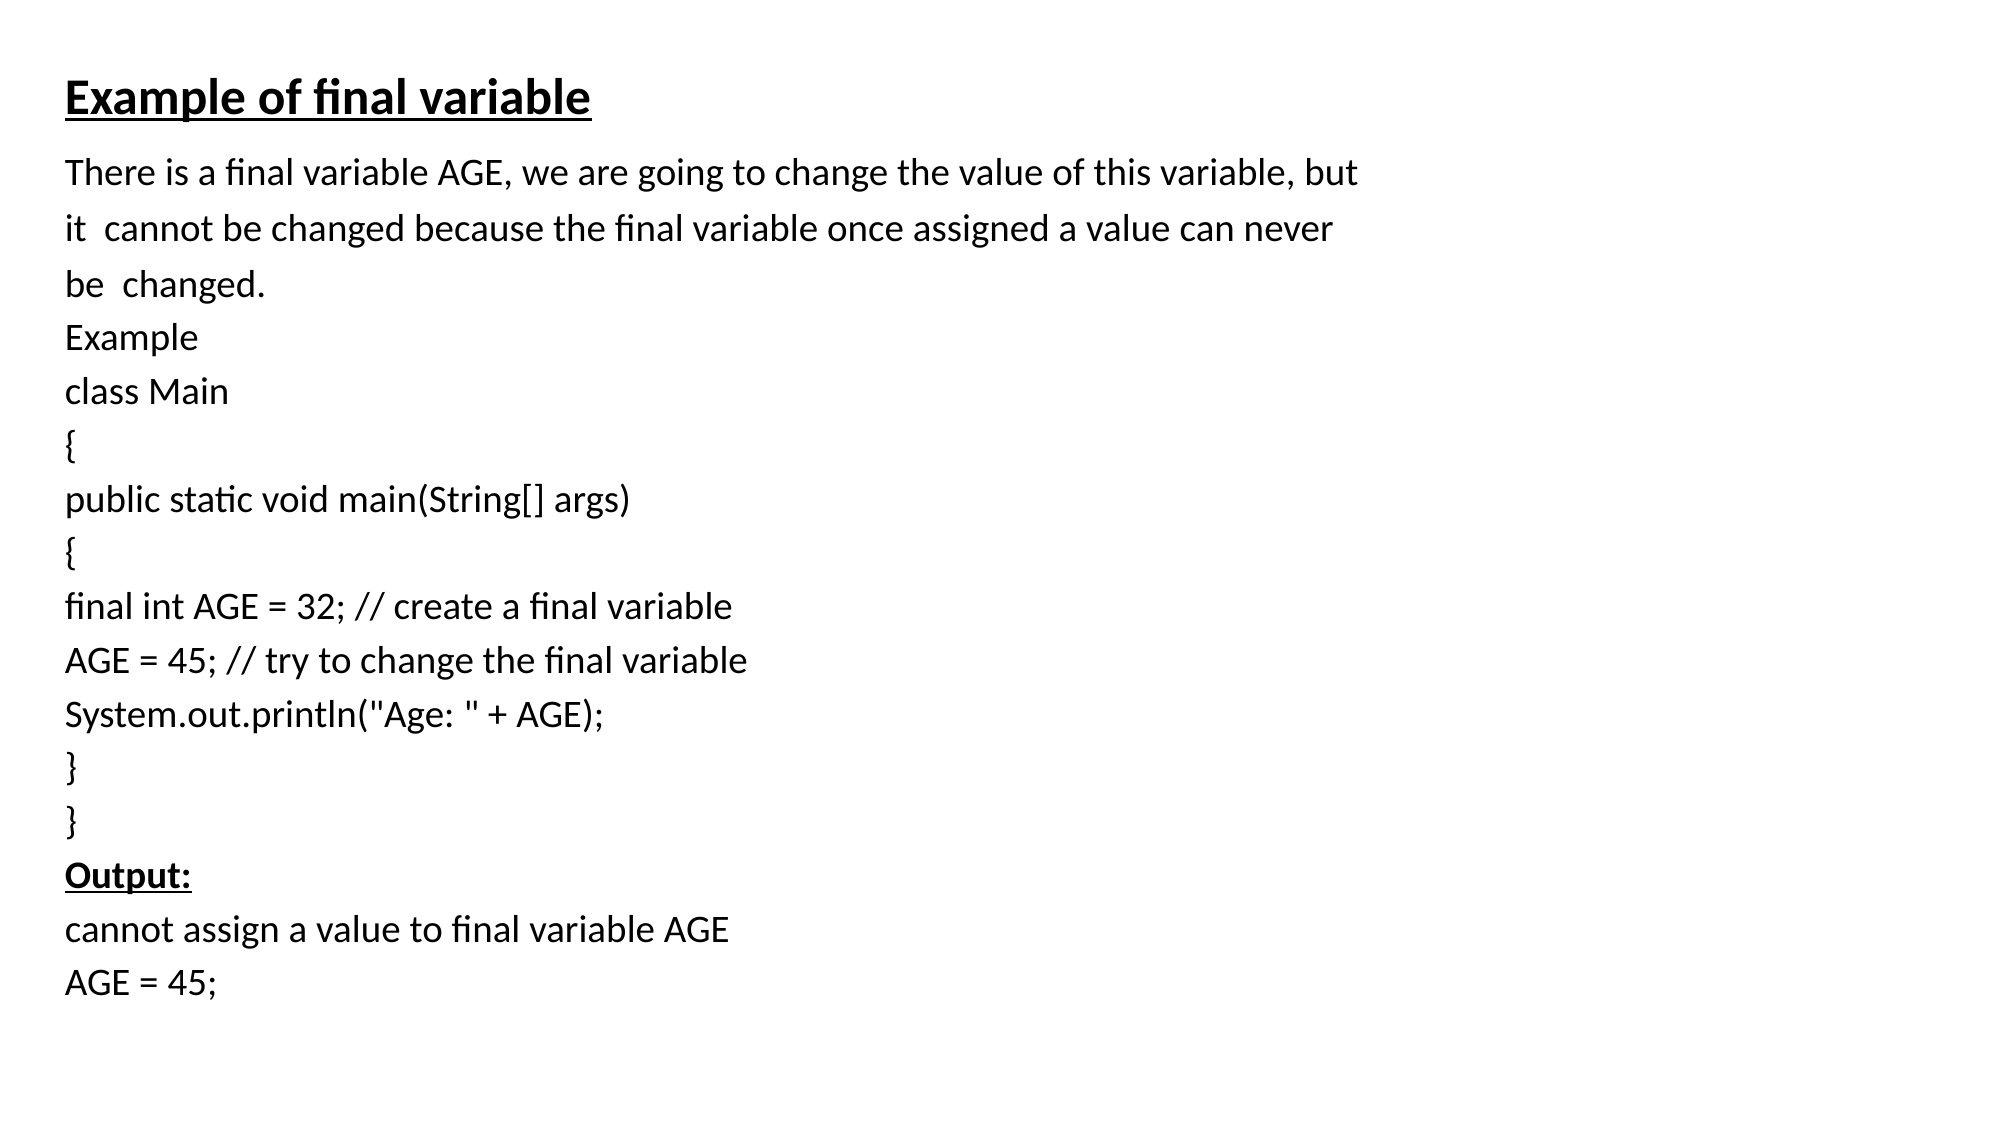

Example of final variable
There is a final variable AGE, we are going to change the value of this variable, but it  cannot be changed because the final variable once assigned a value can never be  changed.
Example
class Main
{
public static void main(String[] args)
{
final int AGE = 32; // create a final variable
AGE = 45; // try to change the final variable
System.out.println("Age: " + AGE);
}
}
Output:
cannot assign a value to final variable AGE
AGE = 45;